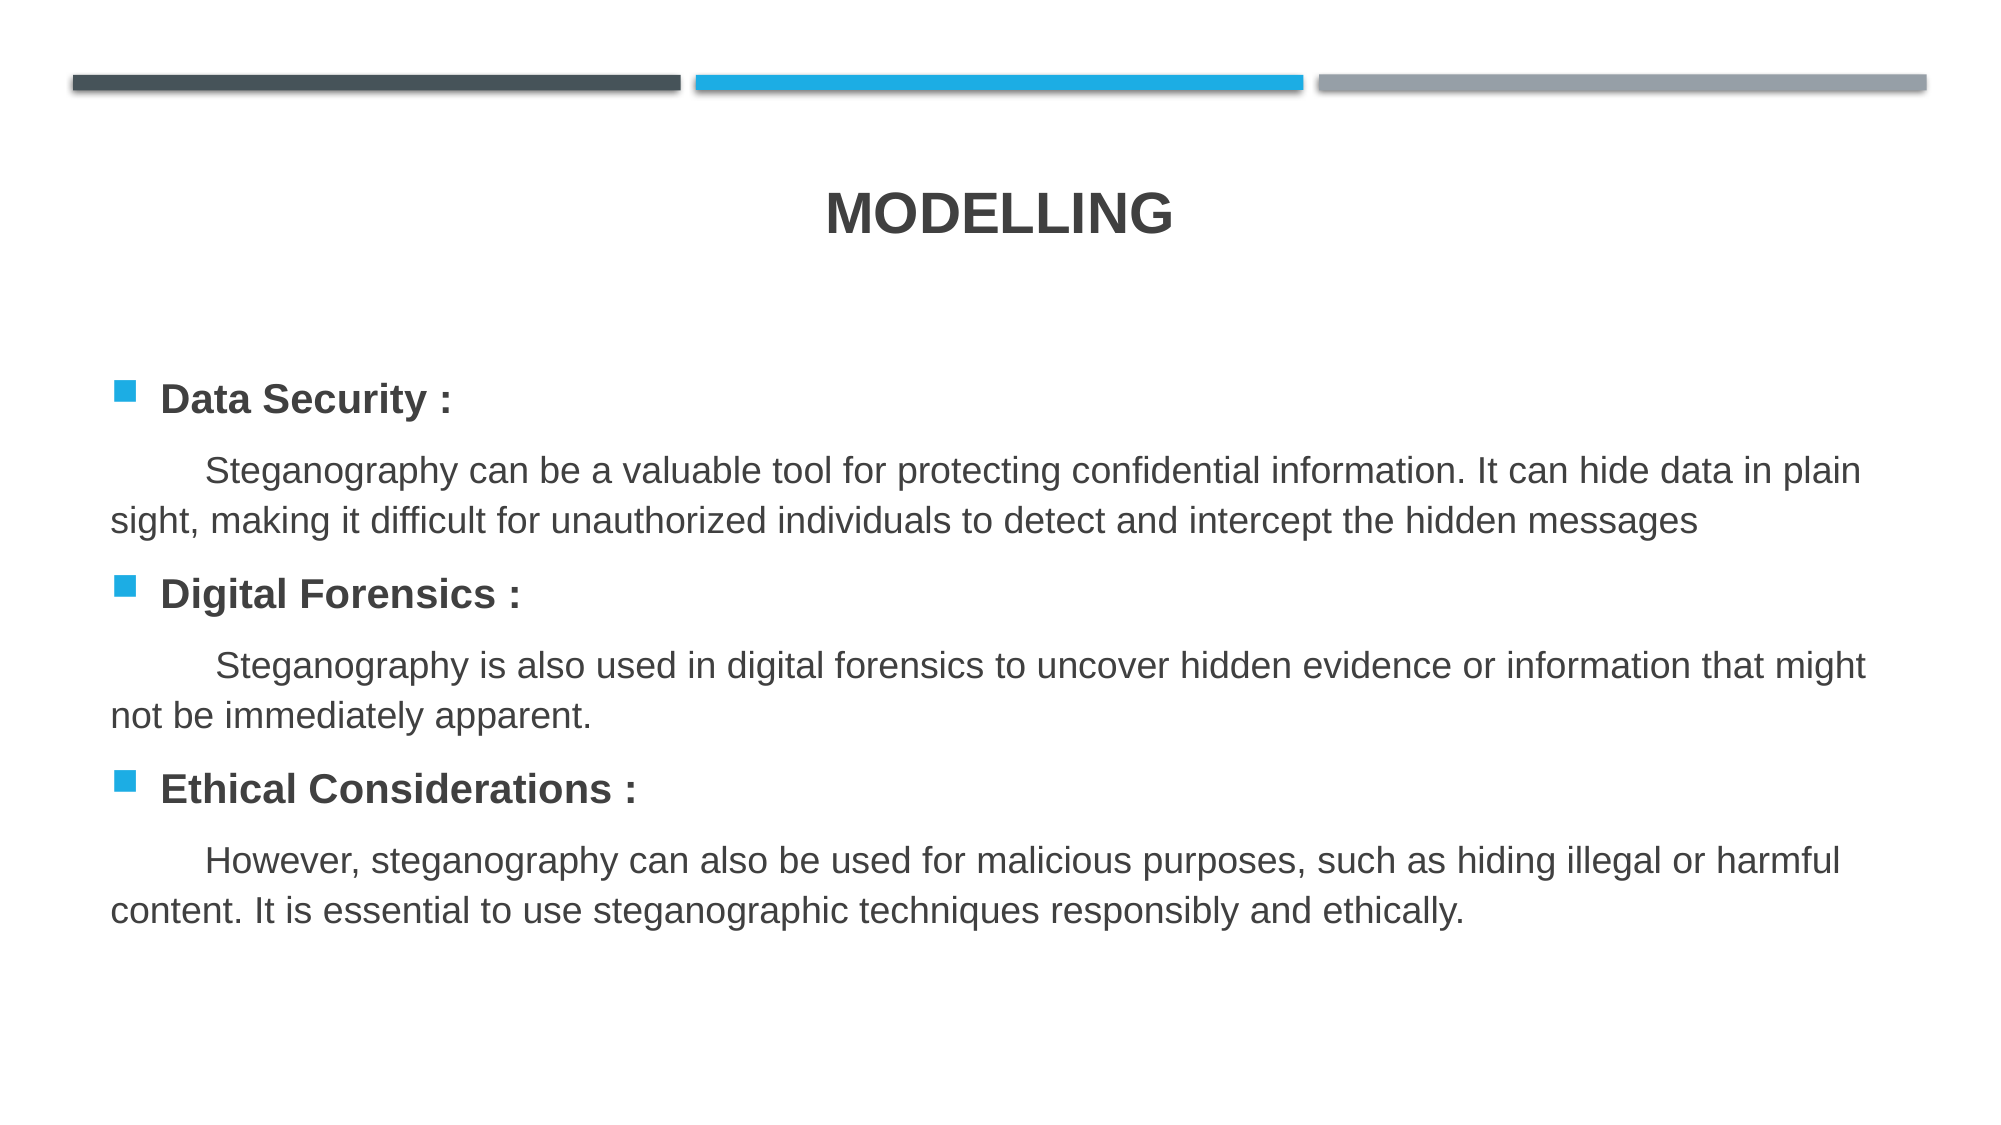

# MODELLING
Data Security :
         Steganography can be a valuable tool for protecting confidential information. It can hide data in plain sight, making it difficult for unauthorized individuals to detect and intercept the hidden messages
Digital Forensics :
          Steganography is also used in digital forensics to uncover hidden evidence or information that might not be immediately apparent.
Ethical Considerations :
         However, steganography can also be used for malicious purposes, such as hiding illegal or harmful content. It is essential to use steganographic techniques responsibly and ethically.